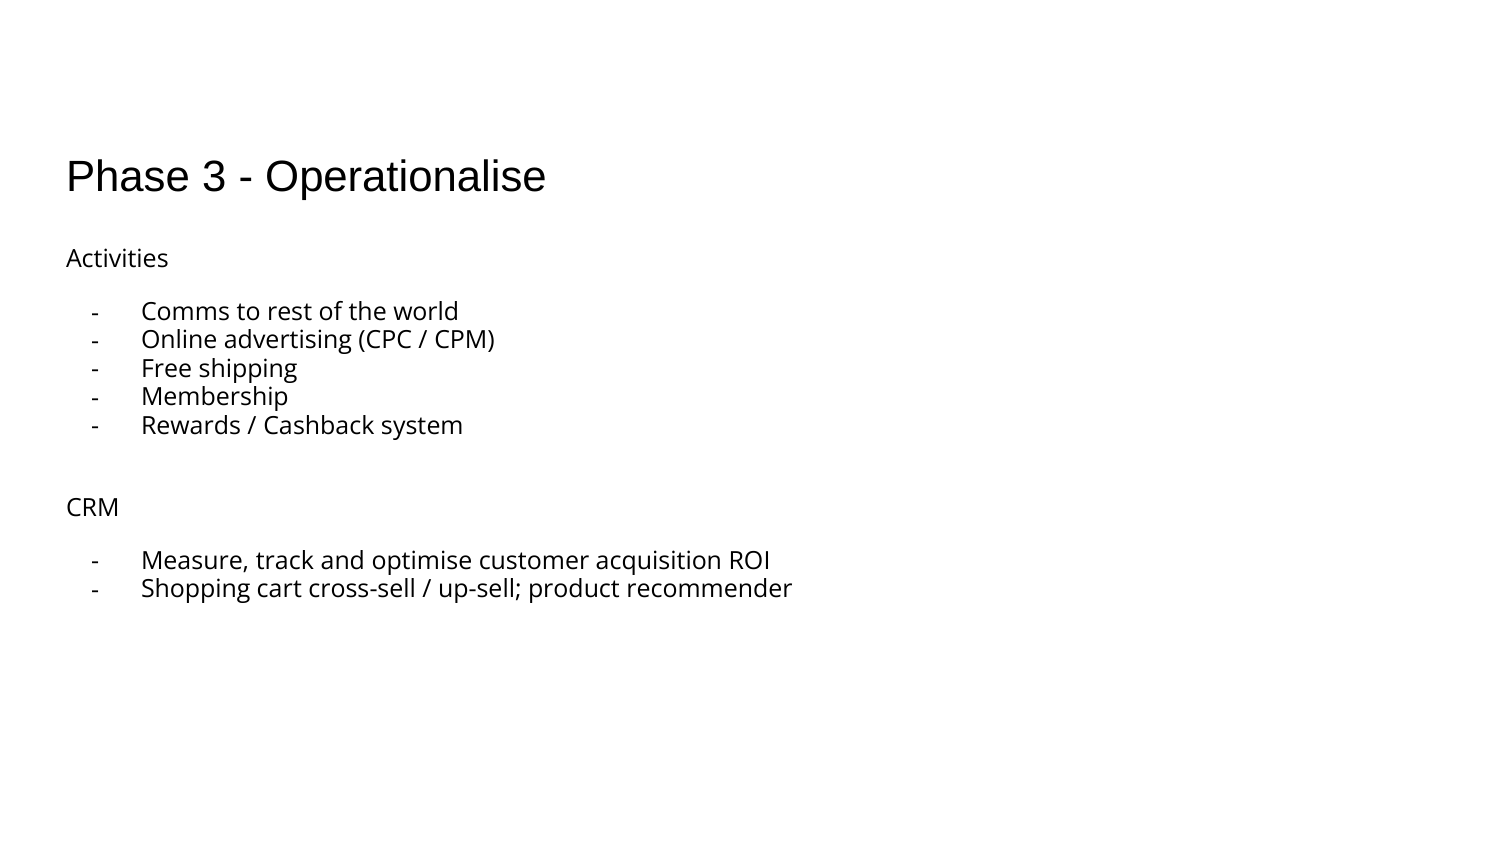

# Phase 3 - Operationalise
Activities
Comms to rest of the world
Online advertising (CPC / CPM)
Free shipping
Membership
Rewards / Cashback system
CRM
Measure, track and optimise customer acquisition ROI
Shopping cart cross-sell / up-sell; product recommender